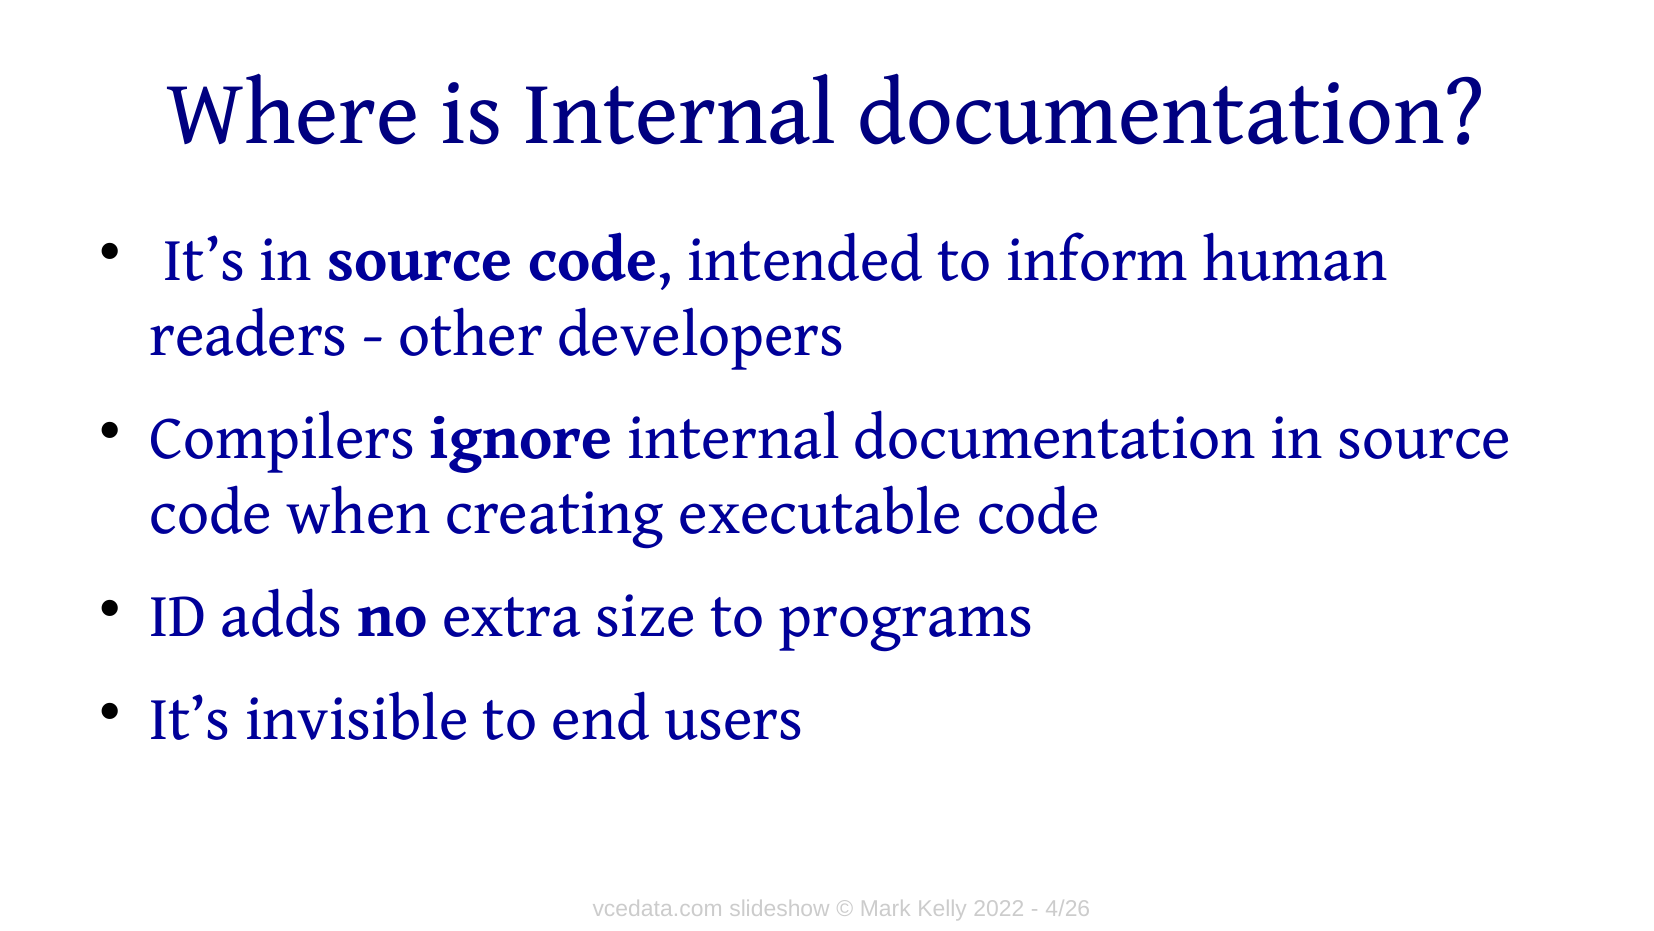

# Where is Internal documentation?
 It’s in source code, intended to inform human readers - other developers
Compilers ignore internal documentation in source code when creating executable code
ID adds no extra size to programs
It’s invisible to end users

vcedata.com slideshow © Mark Kelly 2022 - 4/26